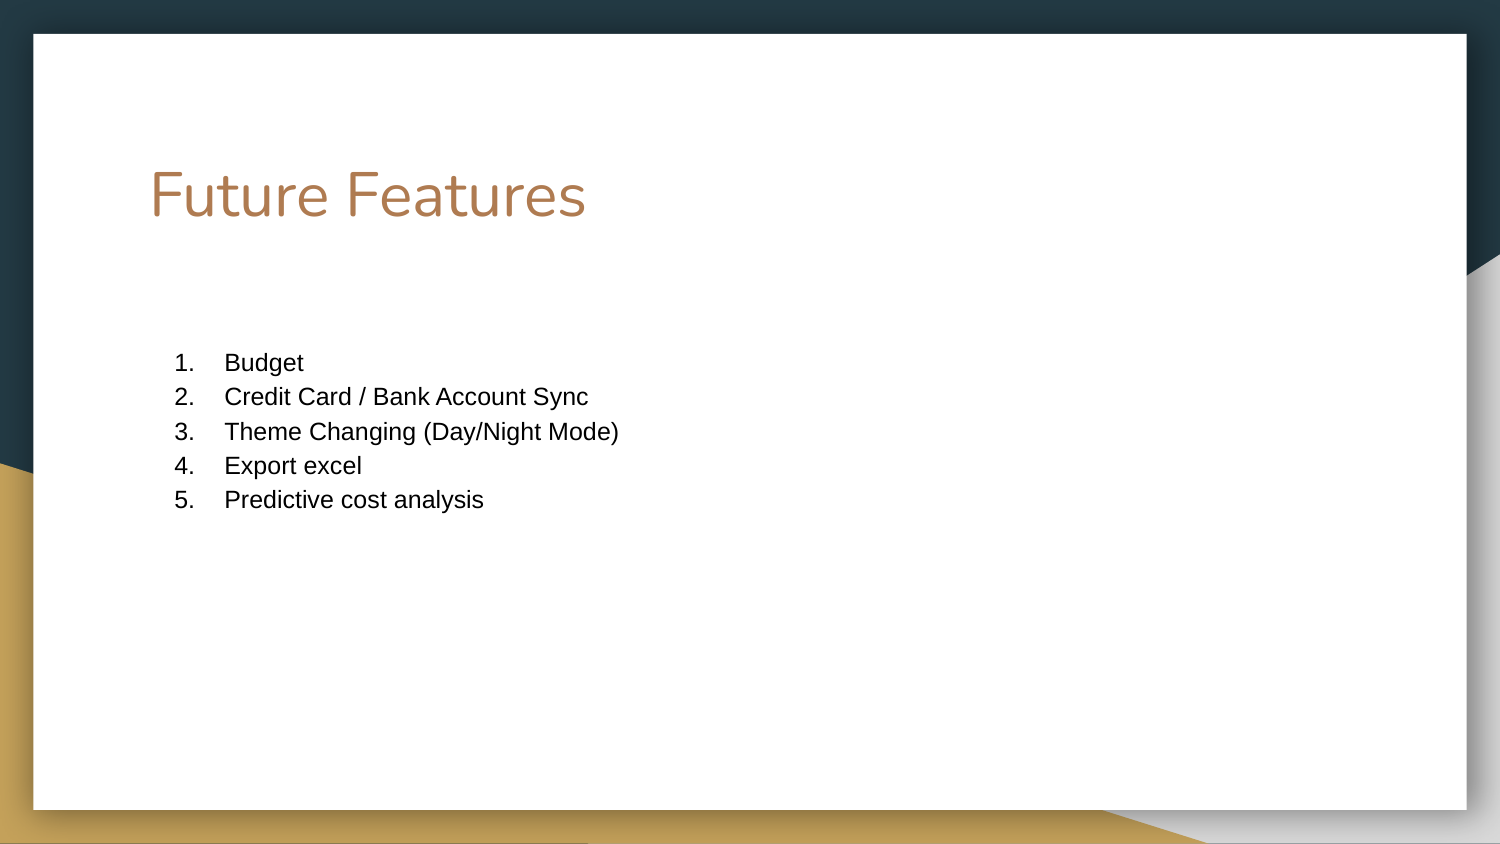

# Future Features
Budget
Credit Card / Bank Account Sync
Theme Changing (Day/Night Mode)
Export excel
Predictive cost analysis